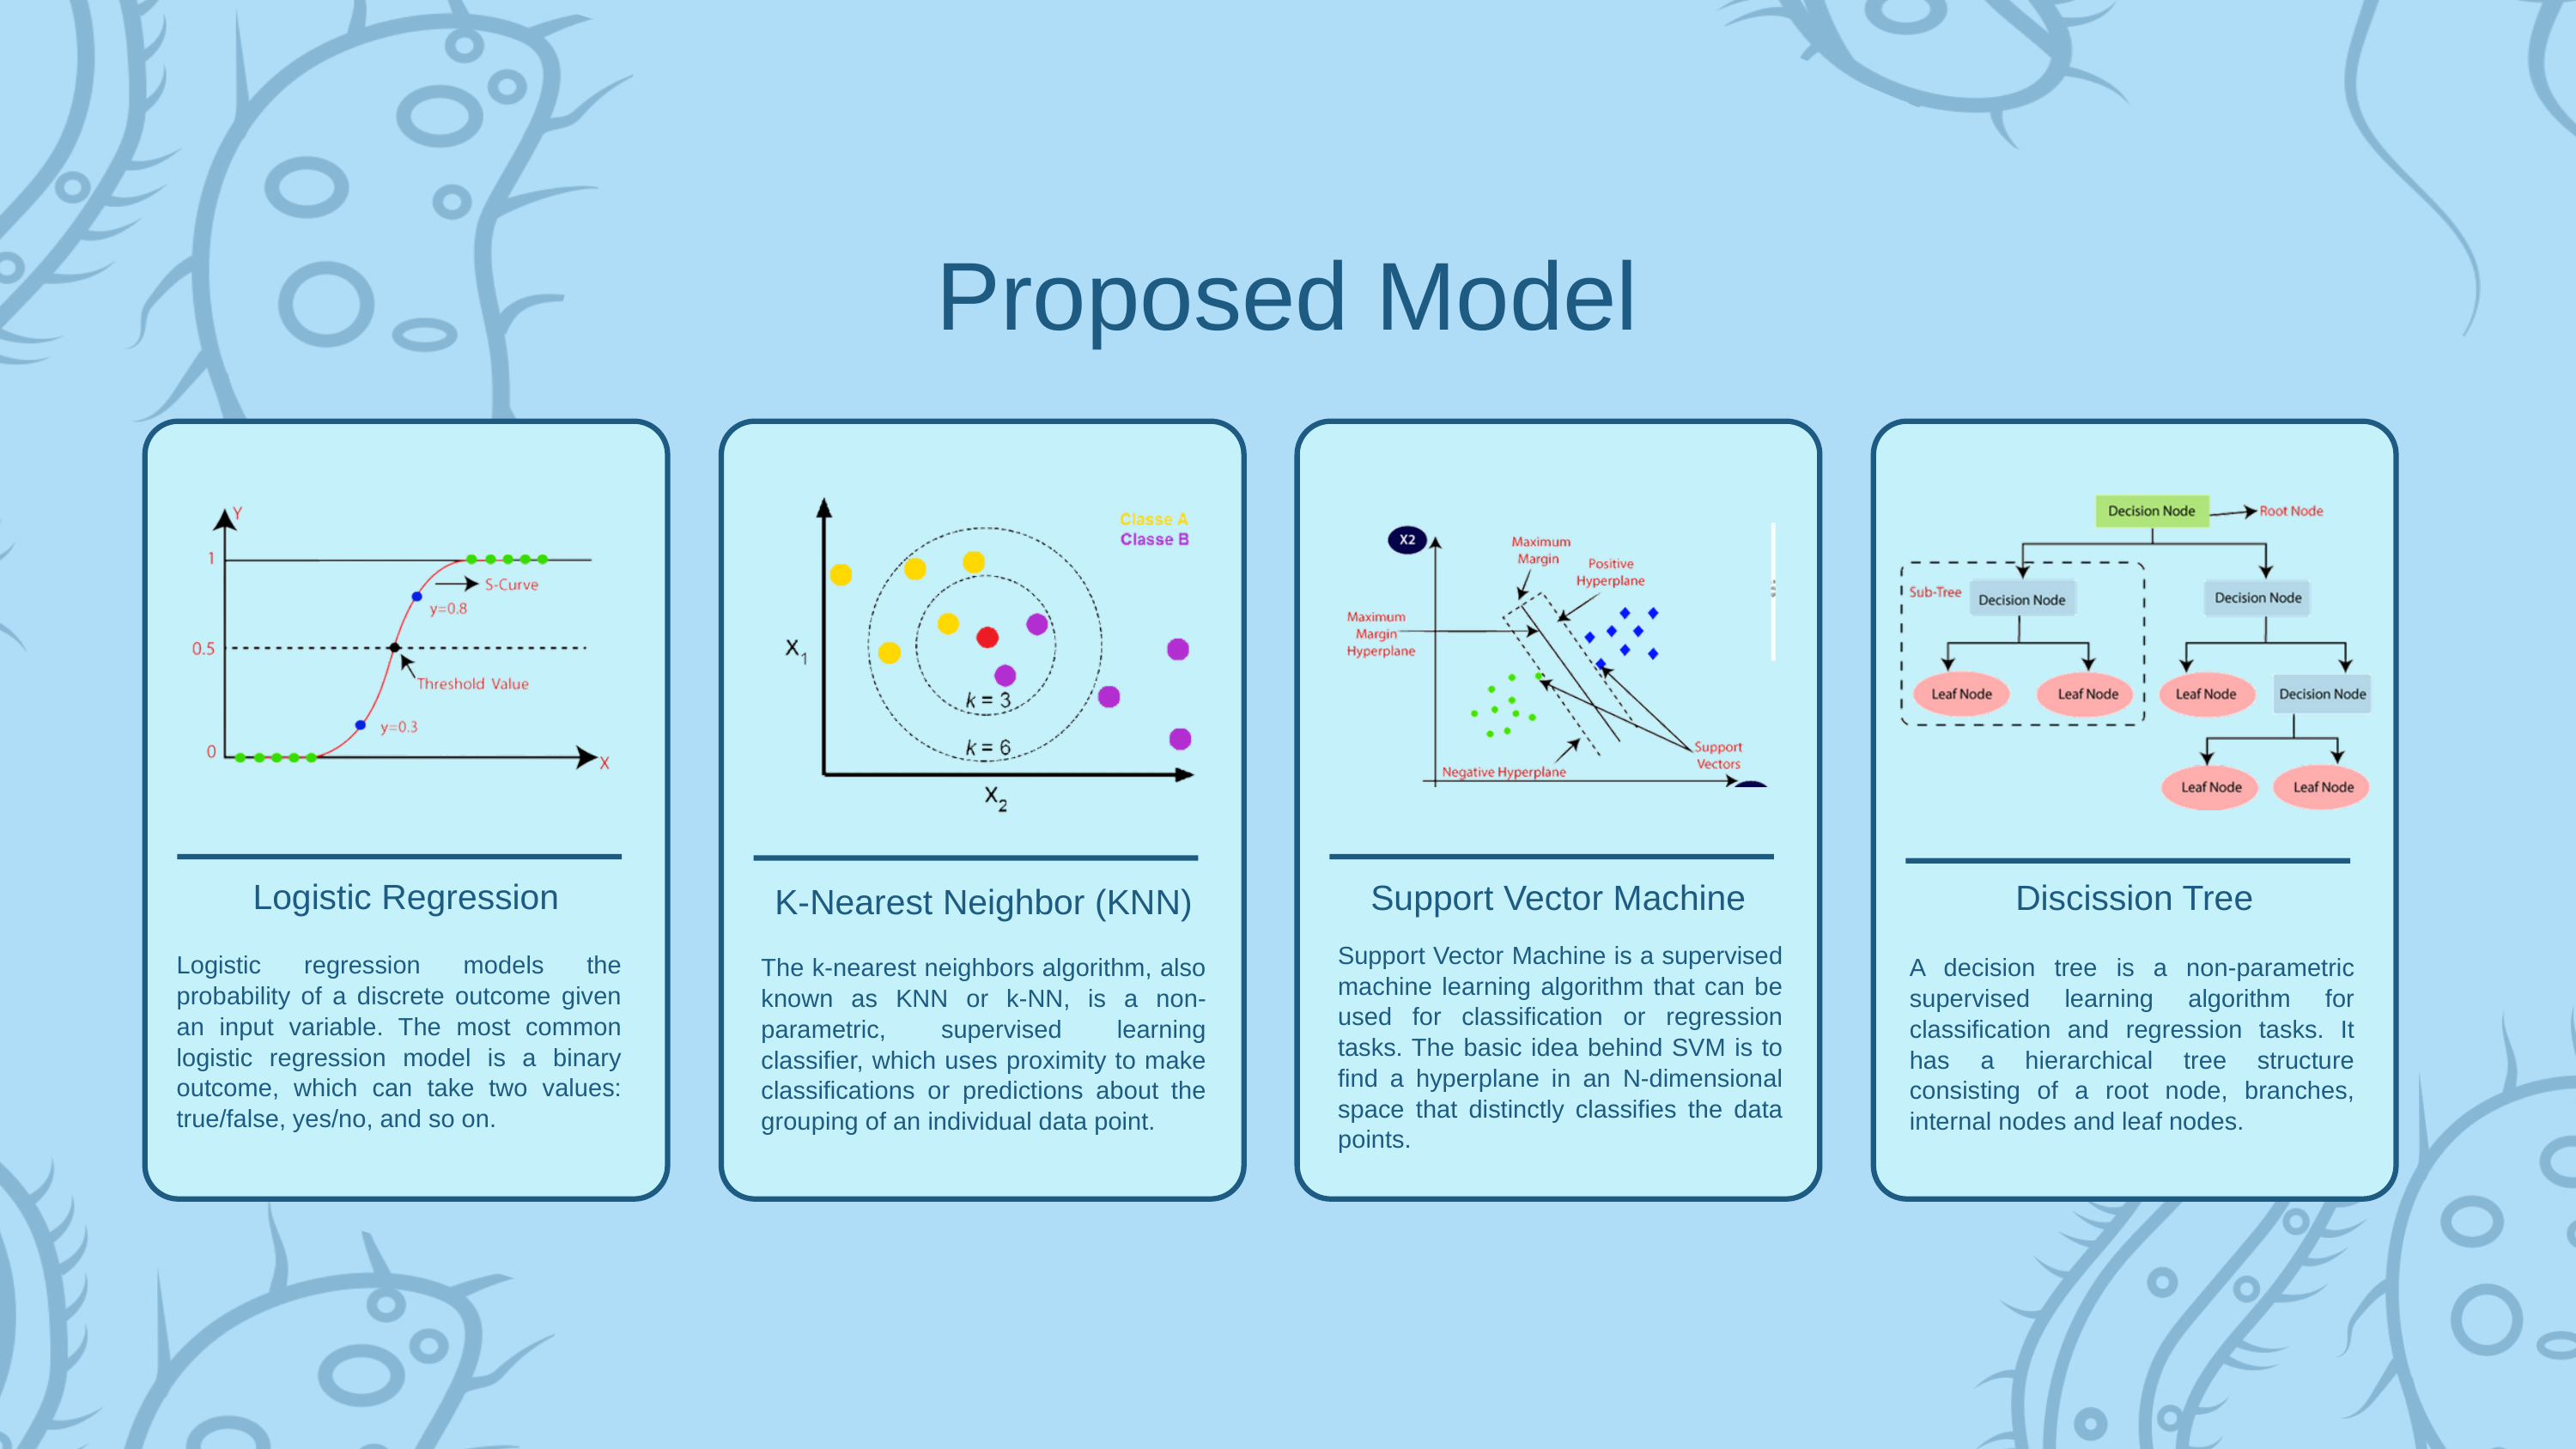

Proposed Model

Logistic Regression
Support Vector Machine
Discission Tree
K-Nearest Neighbor (KNN)

Support Vector Machine is a supervised machine learning algorithm that can be used for classification or regression tasks. The basic idea behind SVM is to find a hyperplane in an N-dimensional space that distinctly classifies the data points.
Logistic regression models the probability of a discrete outcome given an input variable. The most common logistic regression model is a binary outcome, which can take two values: true/false, yes/no, and so on.
The k-nearest neighbors algorithm, also known as KNN or k-NN, is a non-parametric, supervised learning classifier, which uses proximity to make classifications or predictions about the grouping of an individual data point.
A decision tree is a non-parametric supervised learning algorithm for classification and regression tasks. It has a hierarchical tree structure consisting of a root node, branches, internal nodes and leaf nodes.